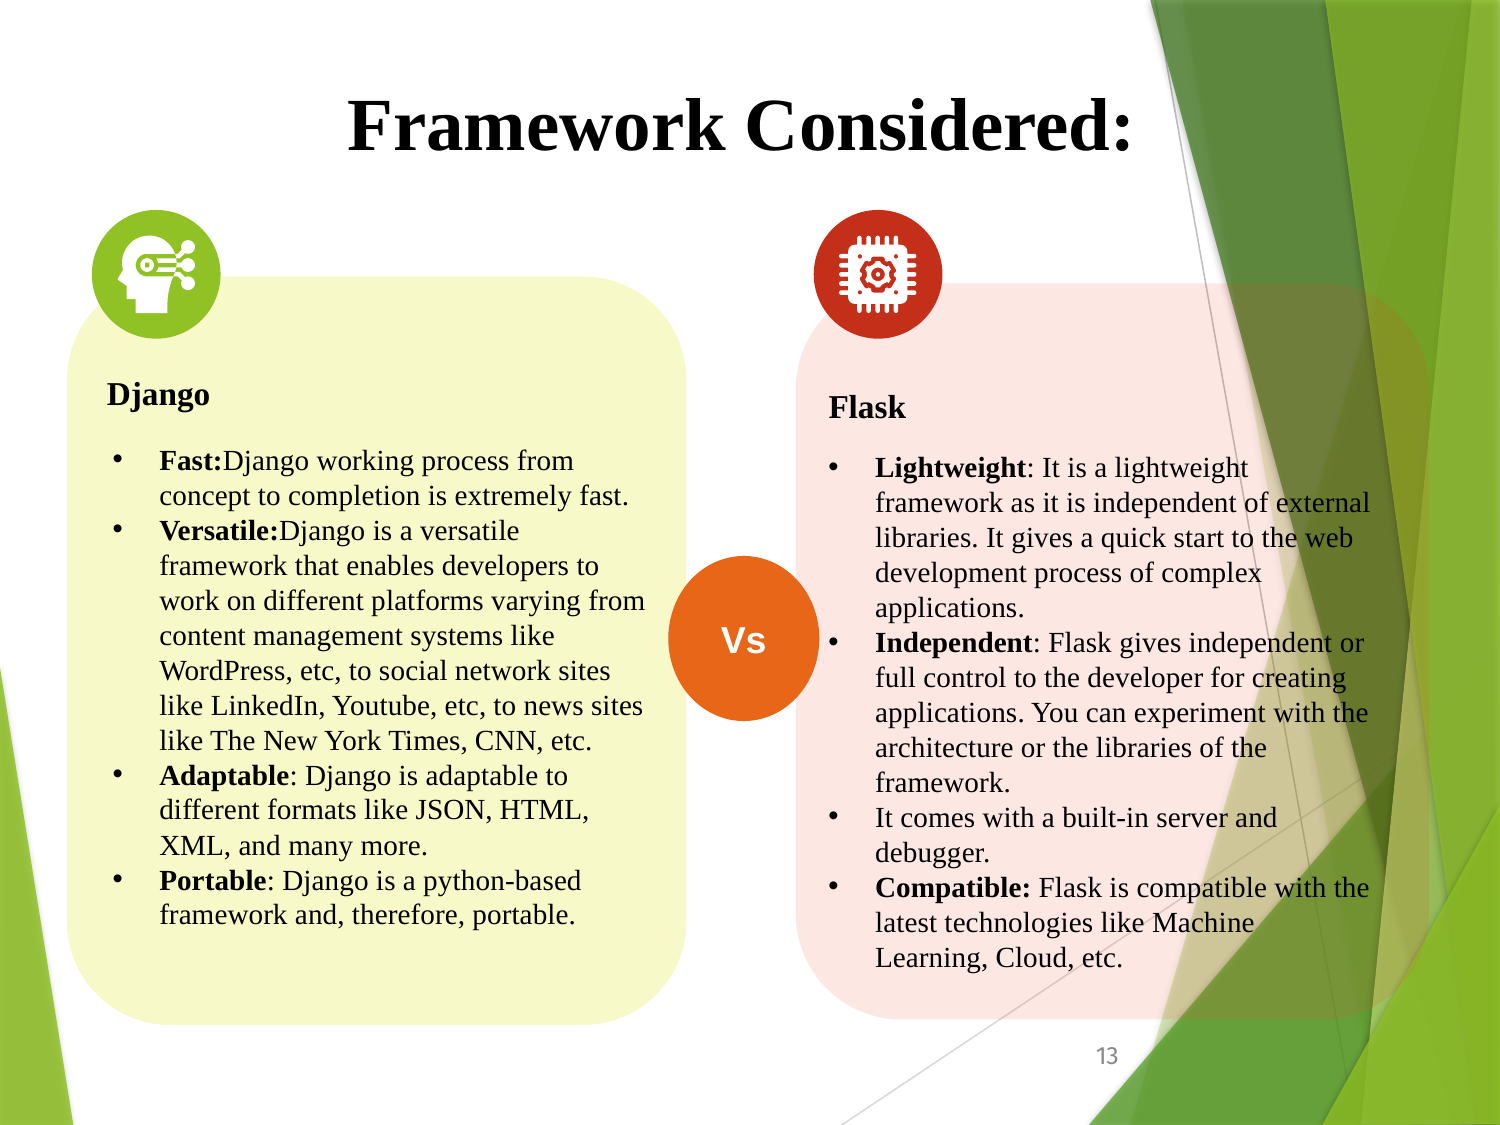

# Framework Considered:

Django

Flask

Fast:Django working process from concept to completion is extremely fast.
Versatile:Django is a versatile framework that enables developers to work on different platforms varying from content management systems like WordPress, etc, to social network sites like LinkedIn, Youtube, etc, to news sites like The New York Times, CNN, etc.
Adaptable: Django is adaptable to different formats like JSON, HTML, XML, and many more.
Portable: Django is a python-based framework and, therefore, portable.

Lightweight: It is a lightweight framework as it is independent of external libraries. It gives a quick start to the web development process of complex applications.
Independent: Flask gives independent or full control to the developer for creating applications. You can experiment with the architecture or the libraries of the framework.
It comes with a built-in server and debugger.
Compatible: Flask is compatible with the latest technologies like Machine Learning, Cloud, etc.

Vs
13